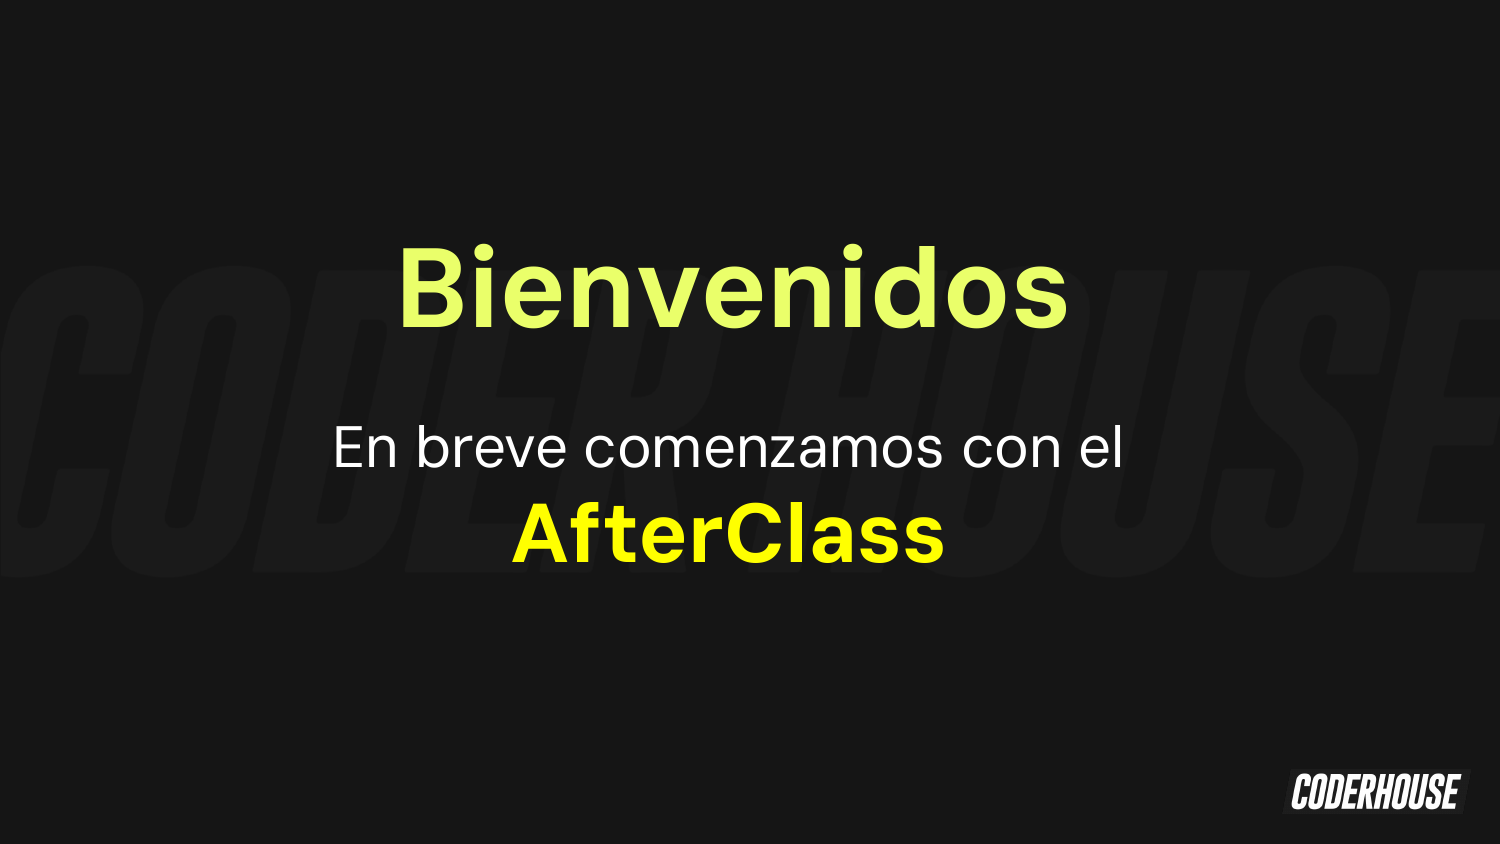

Bienvenidos
En breve comenzamos con el AfterClass